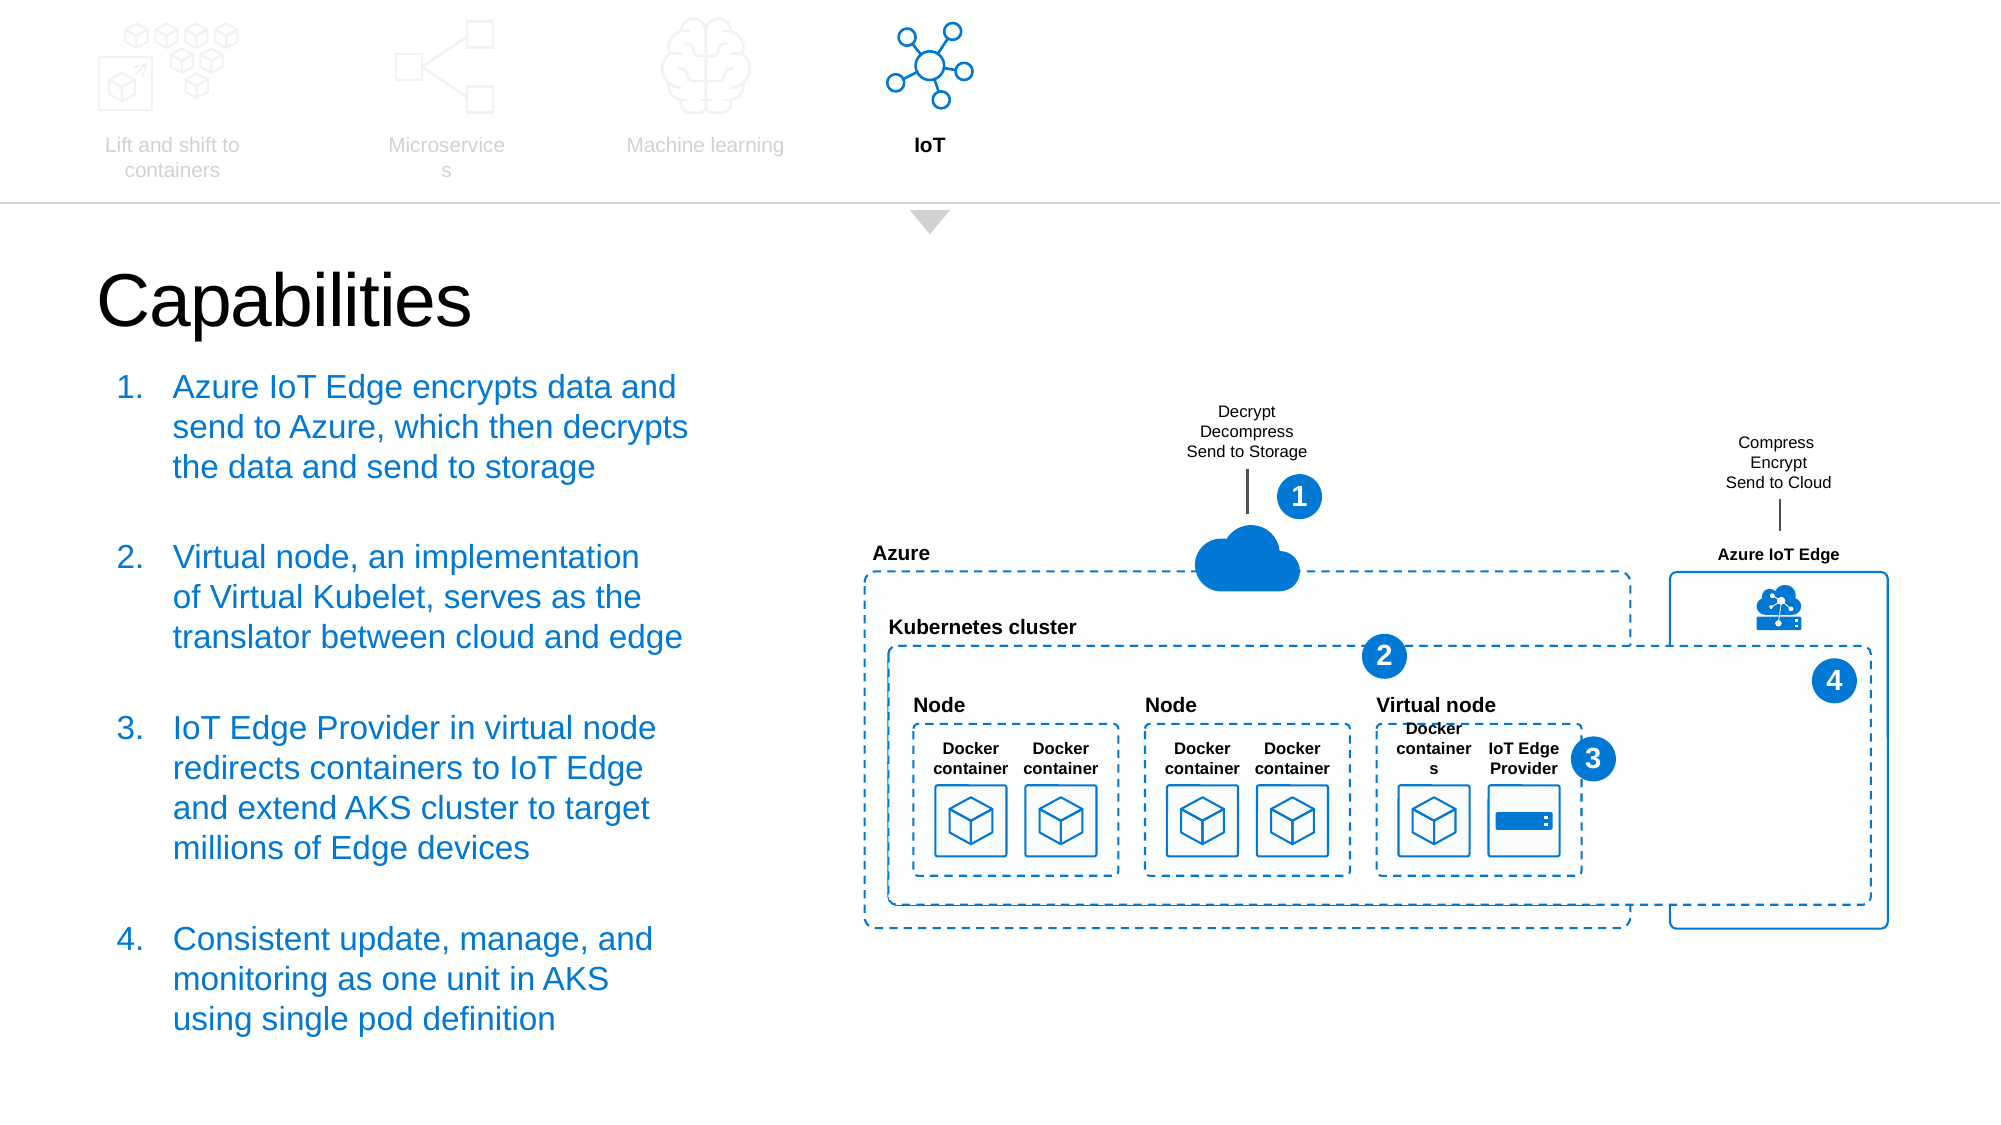

Lift and shift to containers
IoT
Microservices
Machine learning

Capabilities
Azure IoT Edge encrypts data and send to Azure, which then decrypts the data and send to storage
Decrypt
Decompress
Send to Storage
Compress
Encrypt
Send to Cloud
Azure IoT Edge

1

Azure

Virtual node, an implementation
of Virtual Kubelet, serves as the translator between cloud and edge
Kubernetes cluster

2

4
Node

Node

Virtual node

IoT Edge Provider in virtual node redirects containers to IoT Edge and extend AKS cluster to target millions of Edge devices

3
Docker container

Docker container

Docker container

Docker container

Docker container

Docker containers

IoT Edge Provider

Consistent update, manage, and monitoring as one unit in AKS using single pod definition